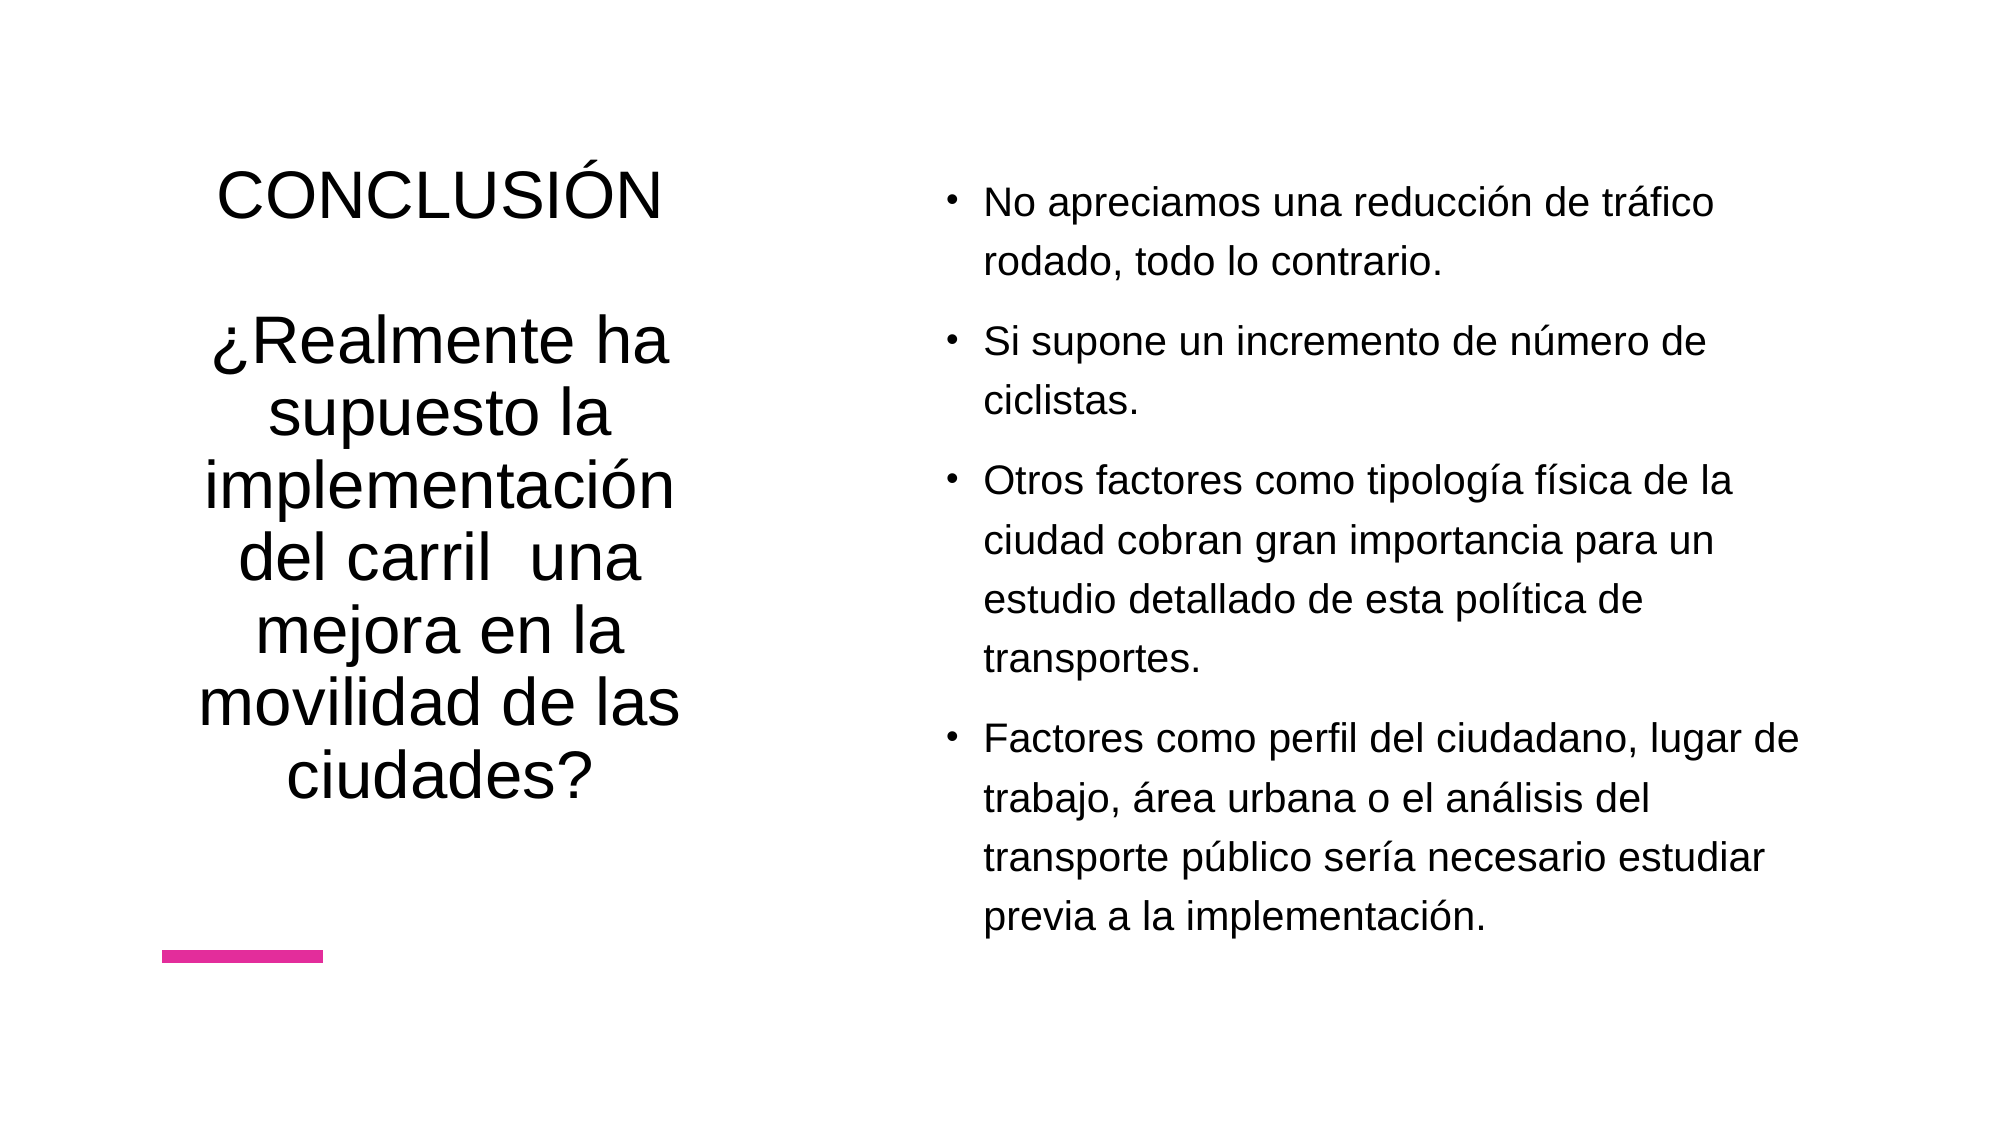

# CONCLUSIÓN ¿Realmente ha supuesto la implementación del carril  una mejora en la movilidad de las ciudades?
No apreciamos una reducción de tráfico rodado, todo lo contrario.
Si supone un incremento de número de ciclistas.
Otros factores como tipología física de la ciudad cobran gran importancia para un estudio detallado de esta política de transportes.
Factores como perfil del ciudadano, lugar de trabajo, área urbana o el análisis del transporte público sería necesario estudiar previa a la implementación.